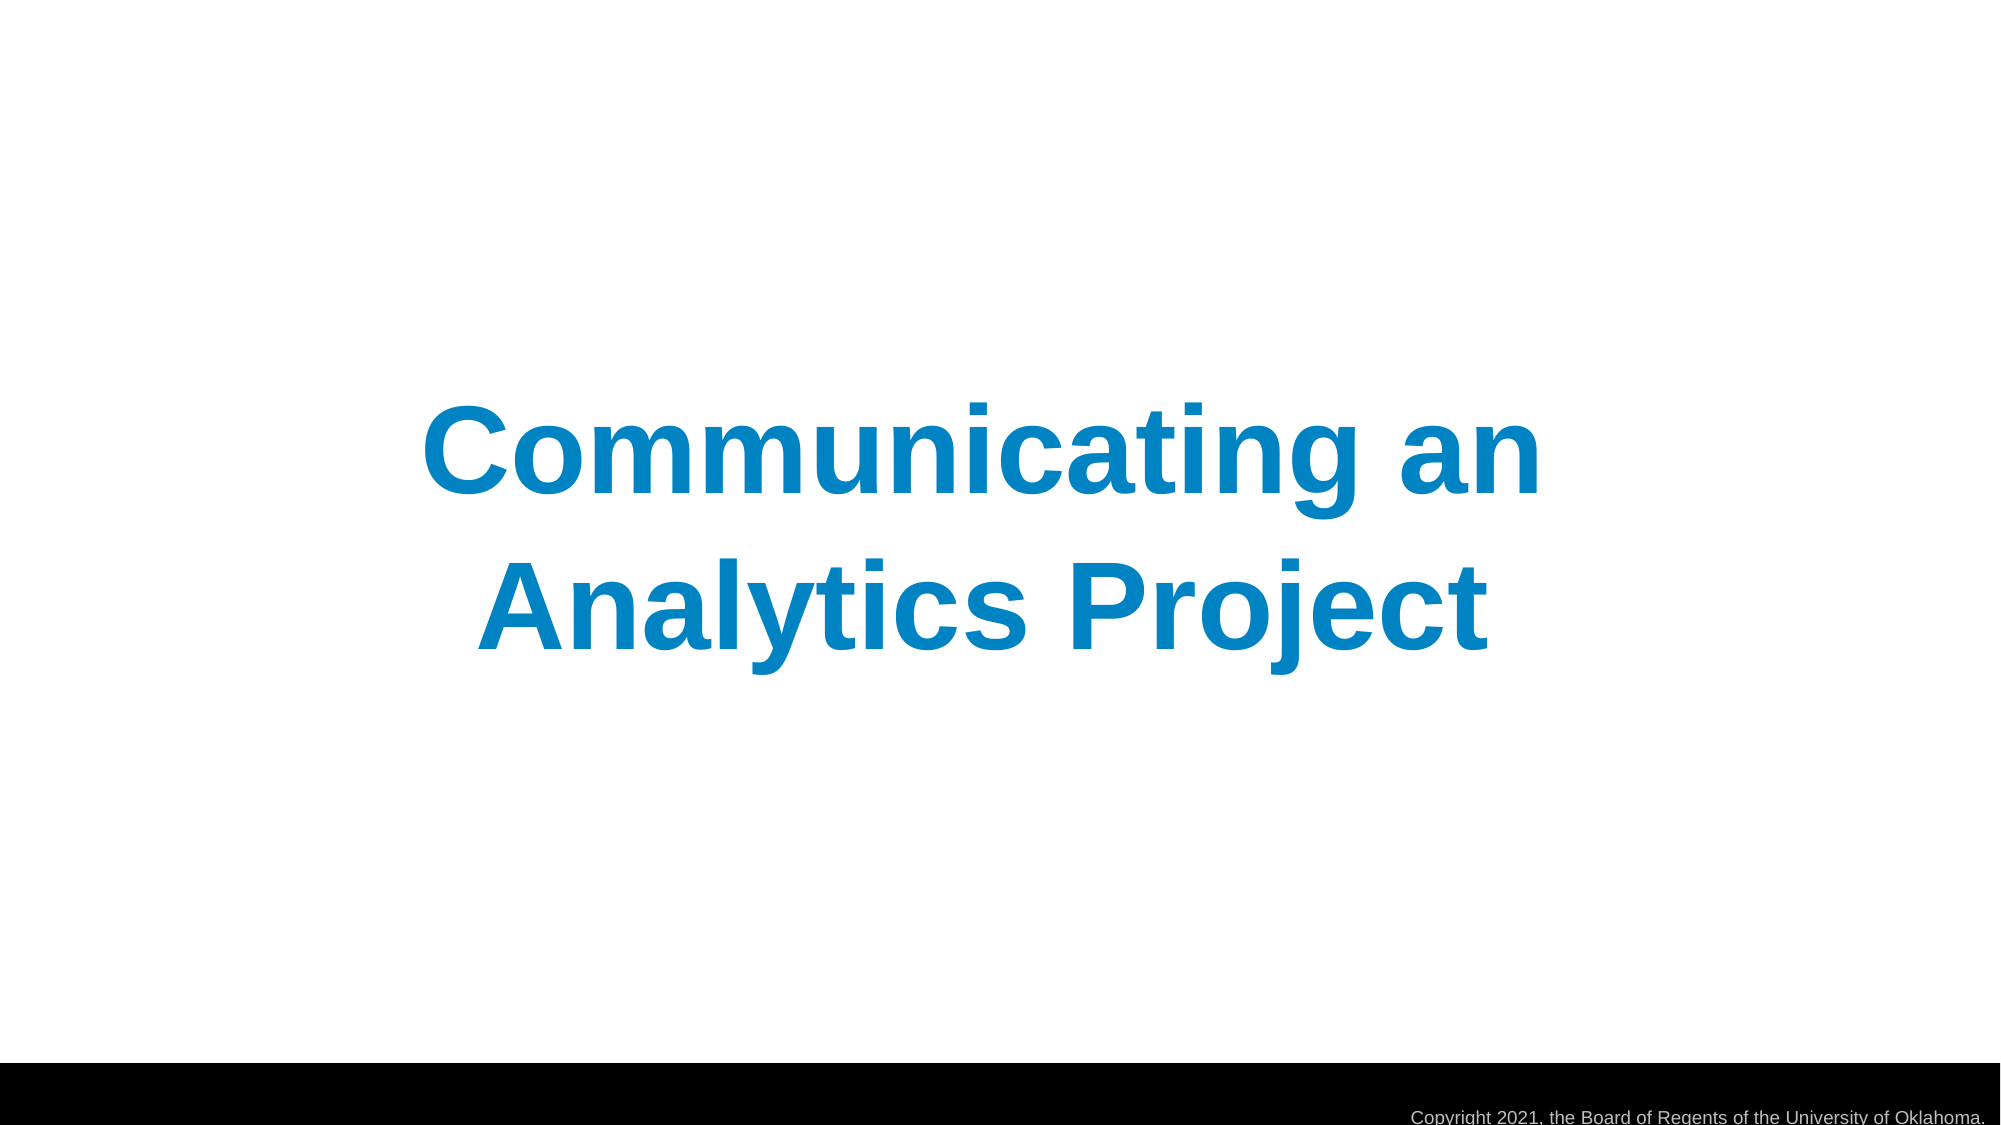

Communicating an
Analytics Project
Copyright 2021, the Board of Regents of the University of Oklahoma.